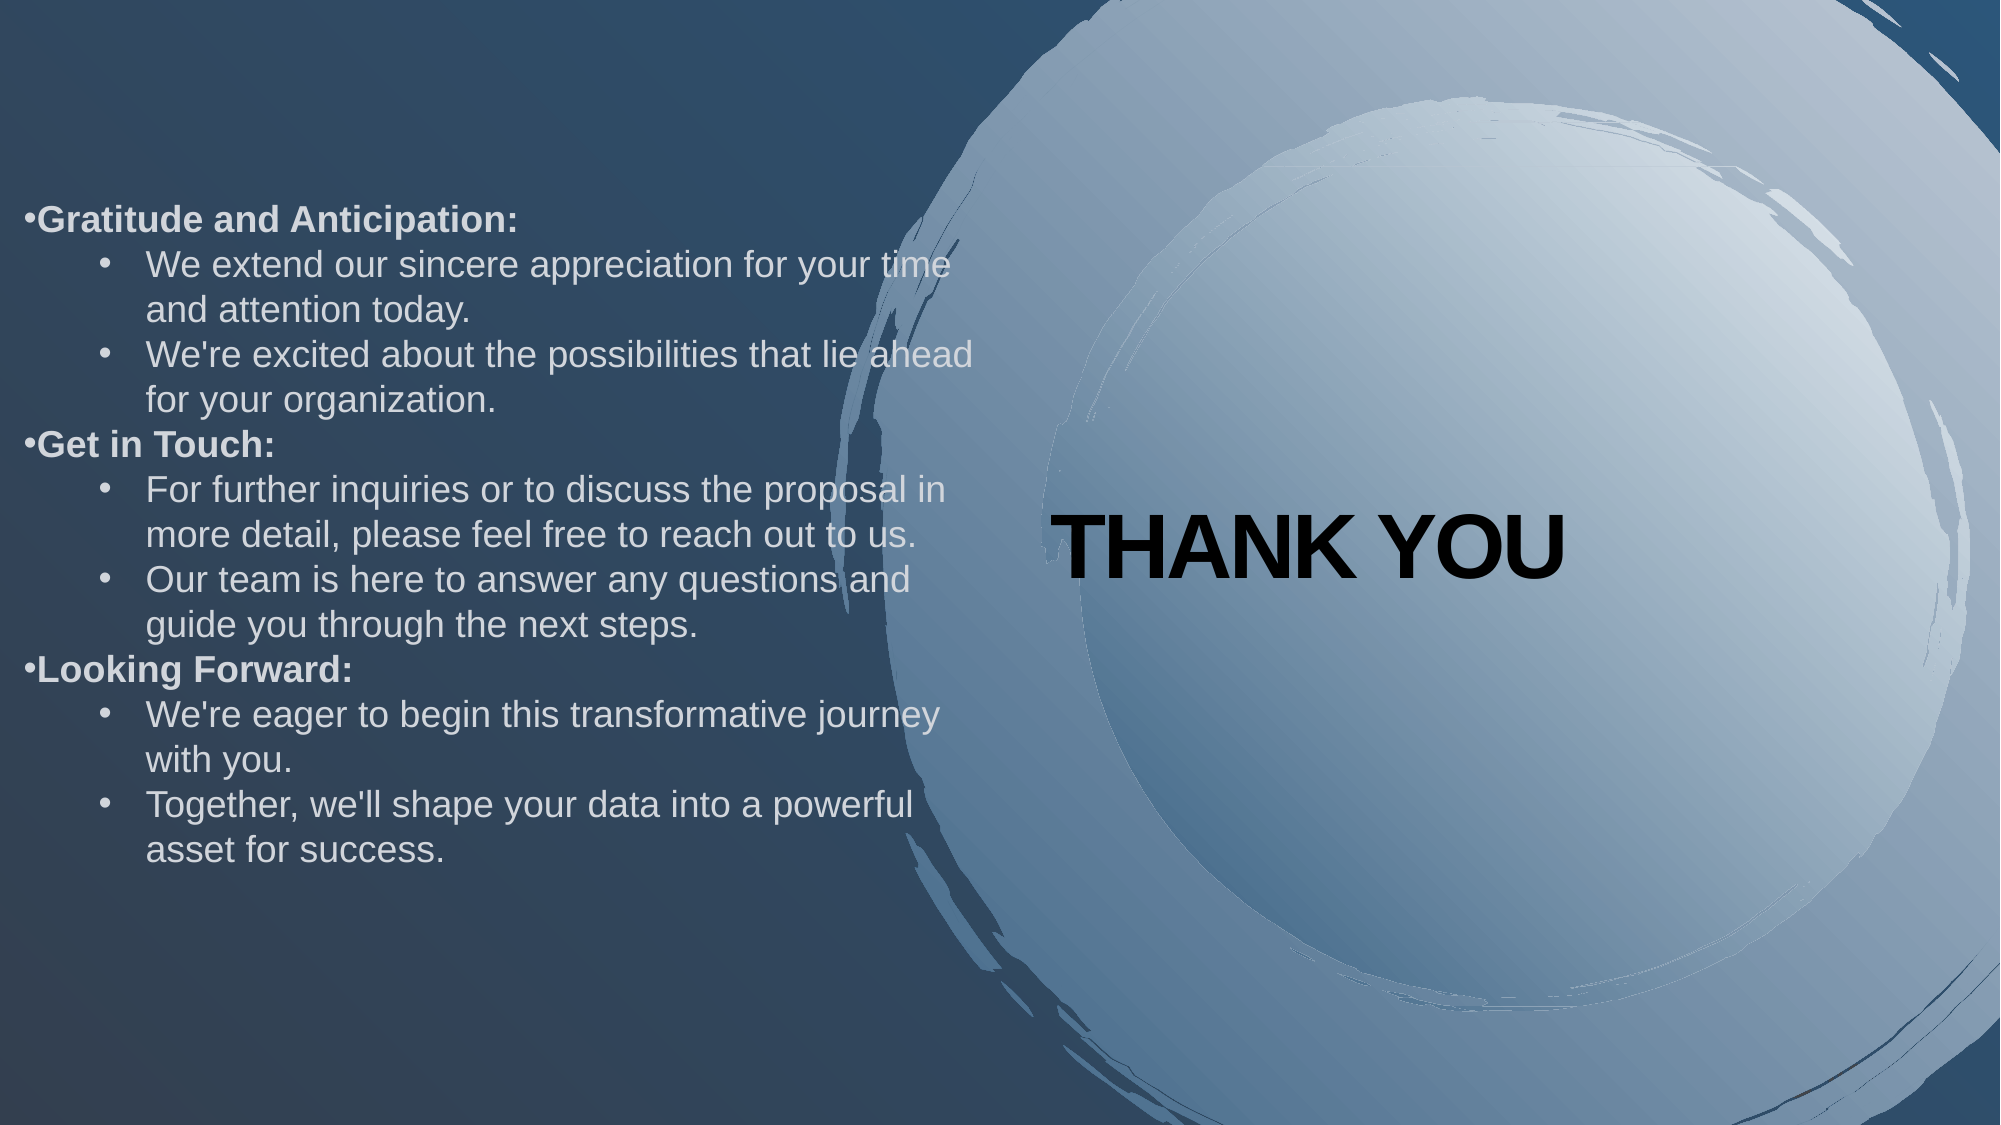

Gratitude and Anticipation:
We extend our sincere appreciation for your time and attention today.
We're excited about the possibilities that lie ahead for your organization.
Get in Touch:
For further inquiries or to discuss the proposal in more detail, please feel free to reach out to us.
Our team is here to answer any questions and guide you through the next steps.
Looking Forward:
We're eager to begin this transformative journey with you.
Together, we'll shape your data into a powerful asset for success.
# Thank You